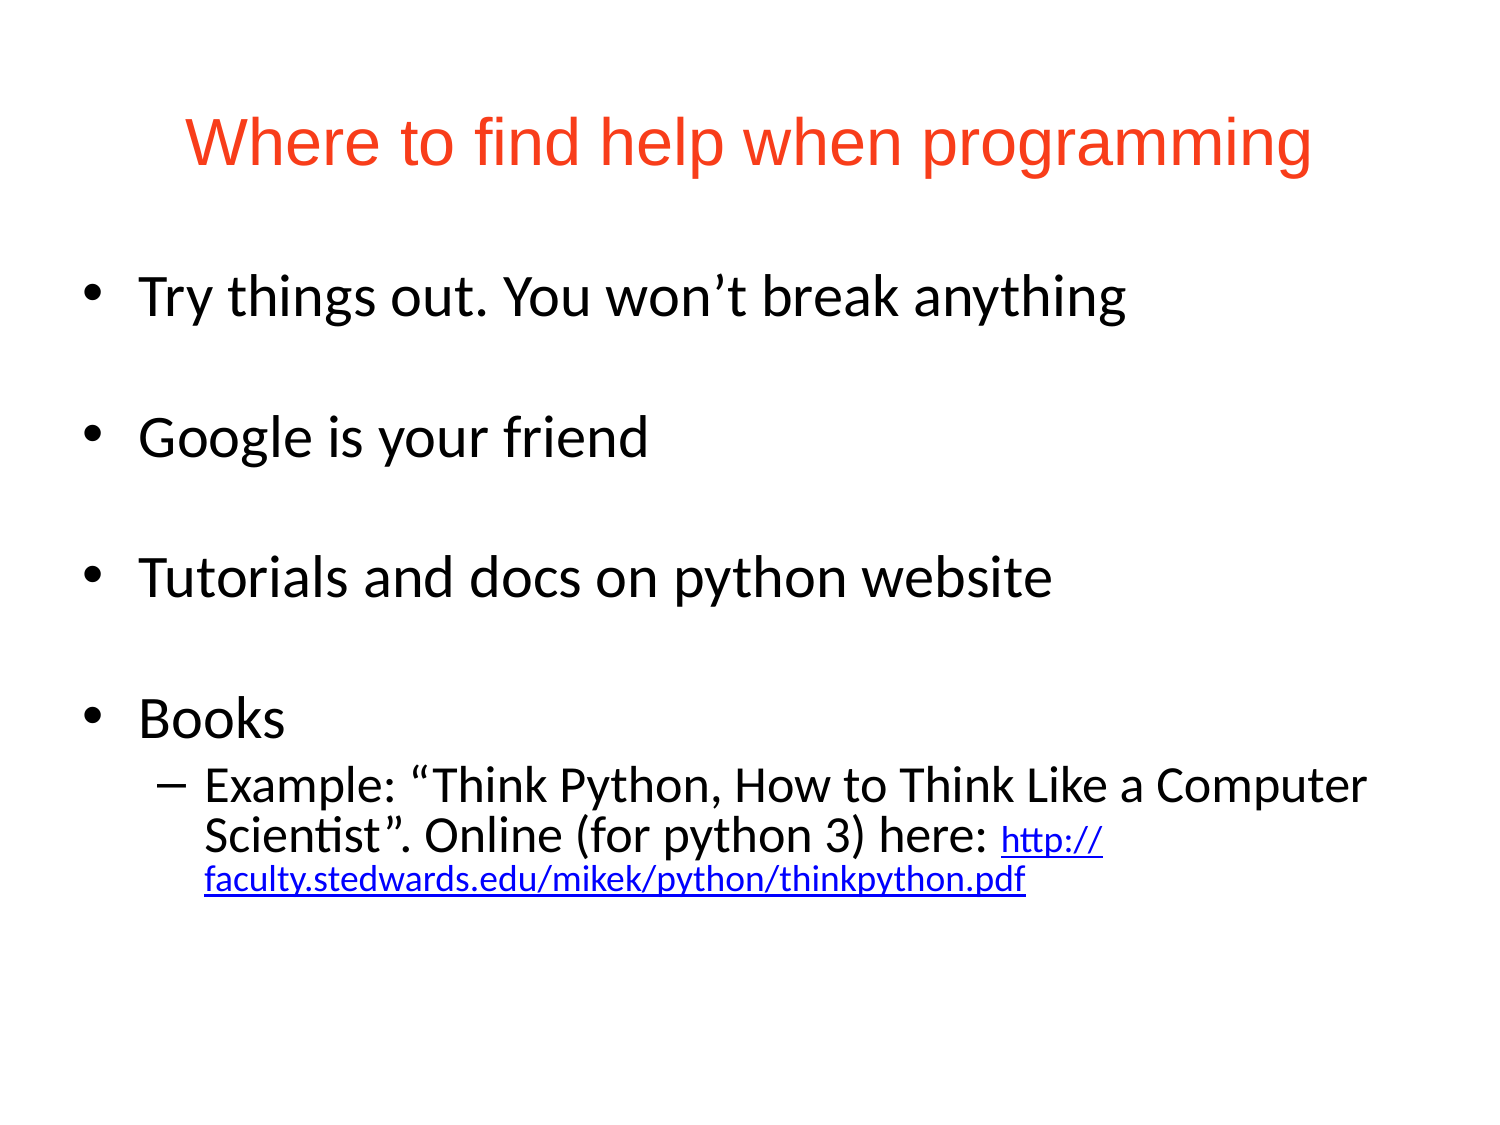

# Where to find help when programming
Try things out. You won’t break anything

Google is your friend

Tutorials and docs on python website

Books
Example: “Think Python, How to Think Like a Computer Scientist”. Online (for python 3) here: http://faculty.stedwards.edu/mikek/python/thinkpython.pdf
13